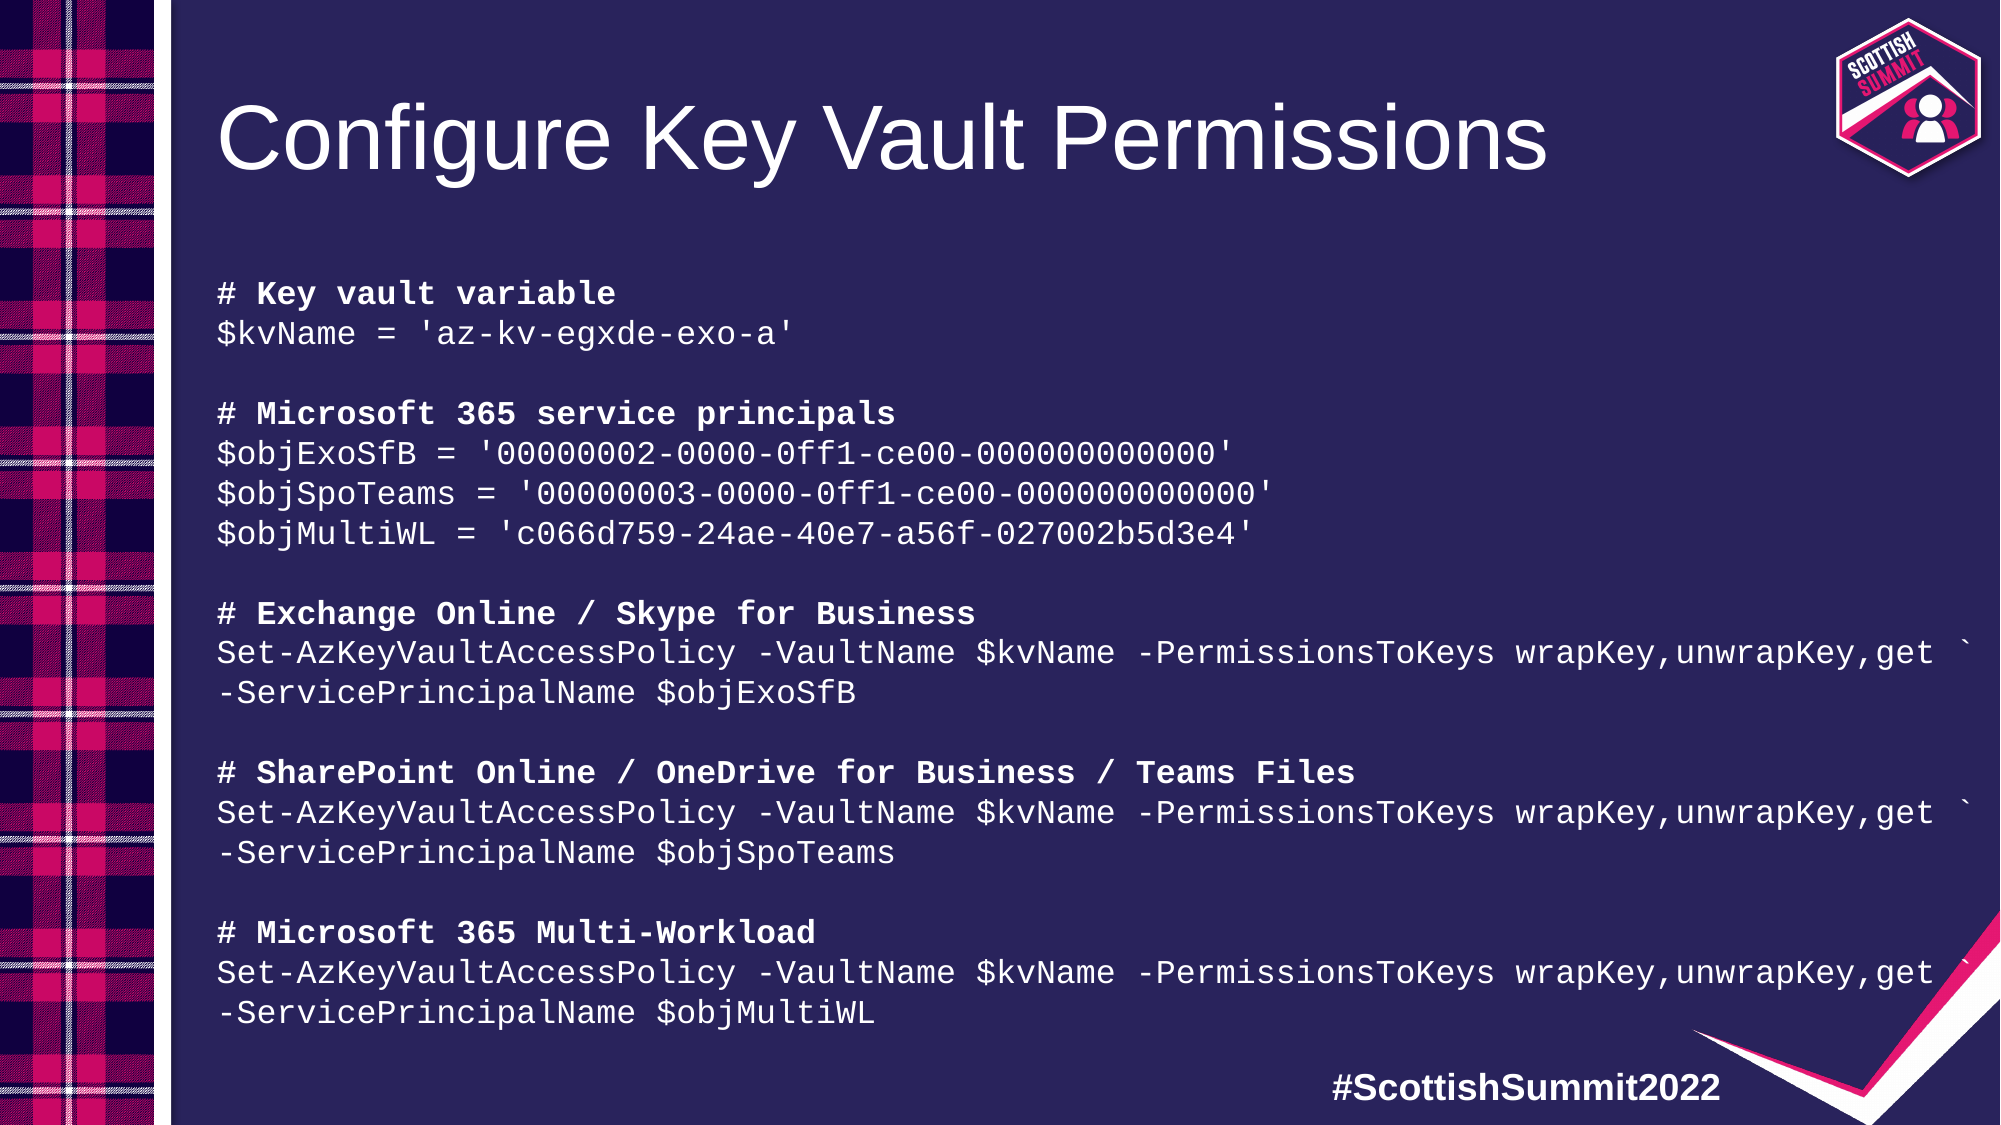

# Configure Key Vault Permissions
# Key vault variable
$kvName = 'az-kv-egxde-exo-a'

# Microsoft 365 service principals
$objExoSfB = '00000002-0000-0ff1-ce00-000000000000'
$objSpoTeams = '00000003-0000-0ff1-ce00-000000000000'
$objMultiWL = 'c066d759-24ae-40e7-a56f-027002b5d3e4'

# Exchange Online / Skype for Business
Set-AzKeyVaultAccessPolicy -VaultName $kvName -PermissionsToKeys wrapKey,unwrapKey,get `
-ServicePrincipalName $objExoSfB

# SharePoint Online / OneDrive for Business / Teams Files
Set-AzKeyVaultAccessPolicy -VaultName $kvName -PermissionsToKeys wrapKey,unwrapKey,get `
-ServicePrincipalName $objSpoTeams

# Microsoft 365 Multi-Workload
Set-AzKeyVaultAccessPolicy -VaultName $kvName -PermissionsToKeys wrapKey,unwrapKey,get `
-ServicePrincipalName $objMultiWL